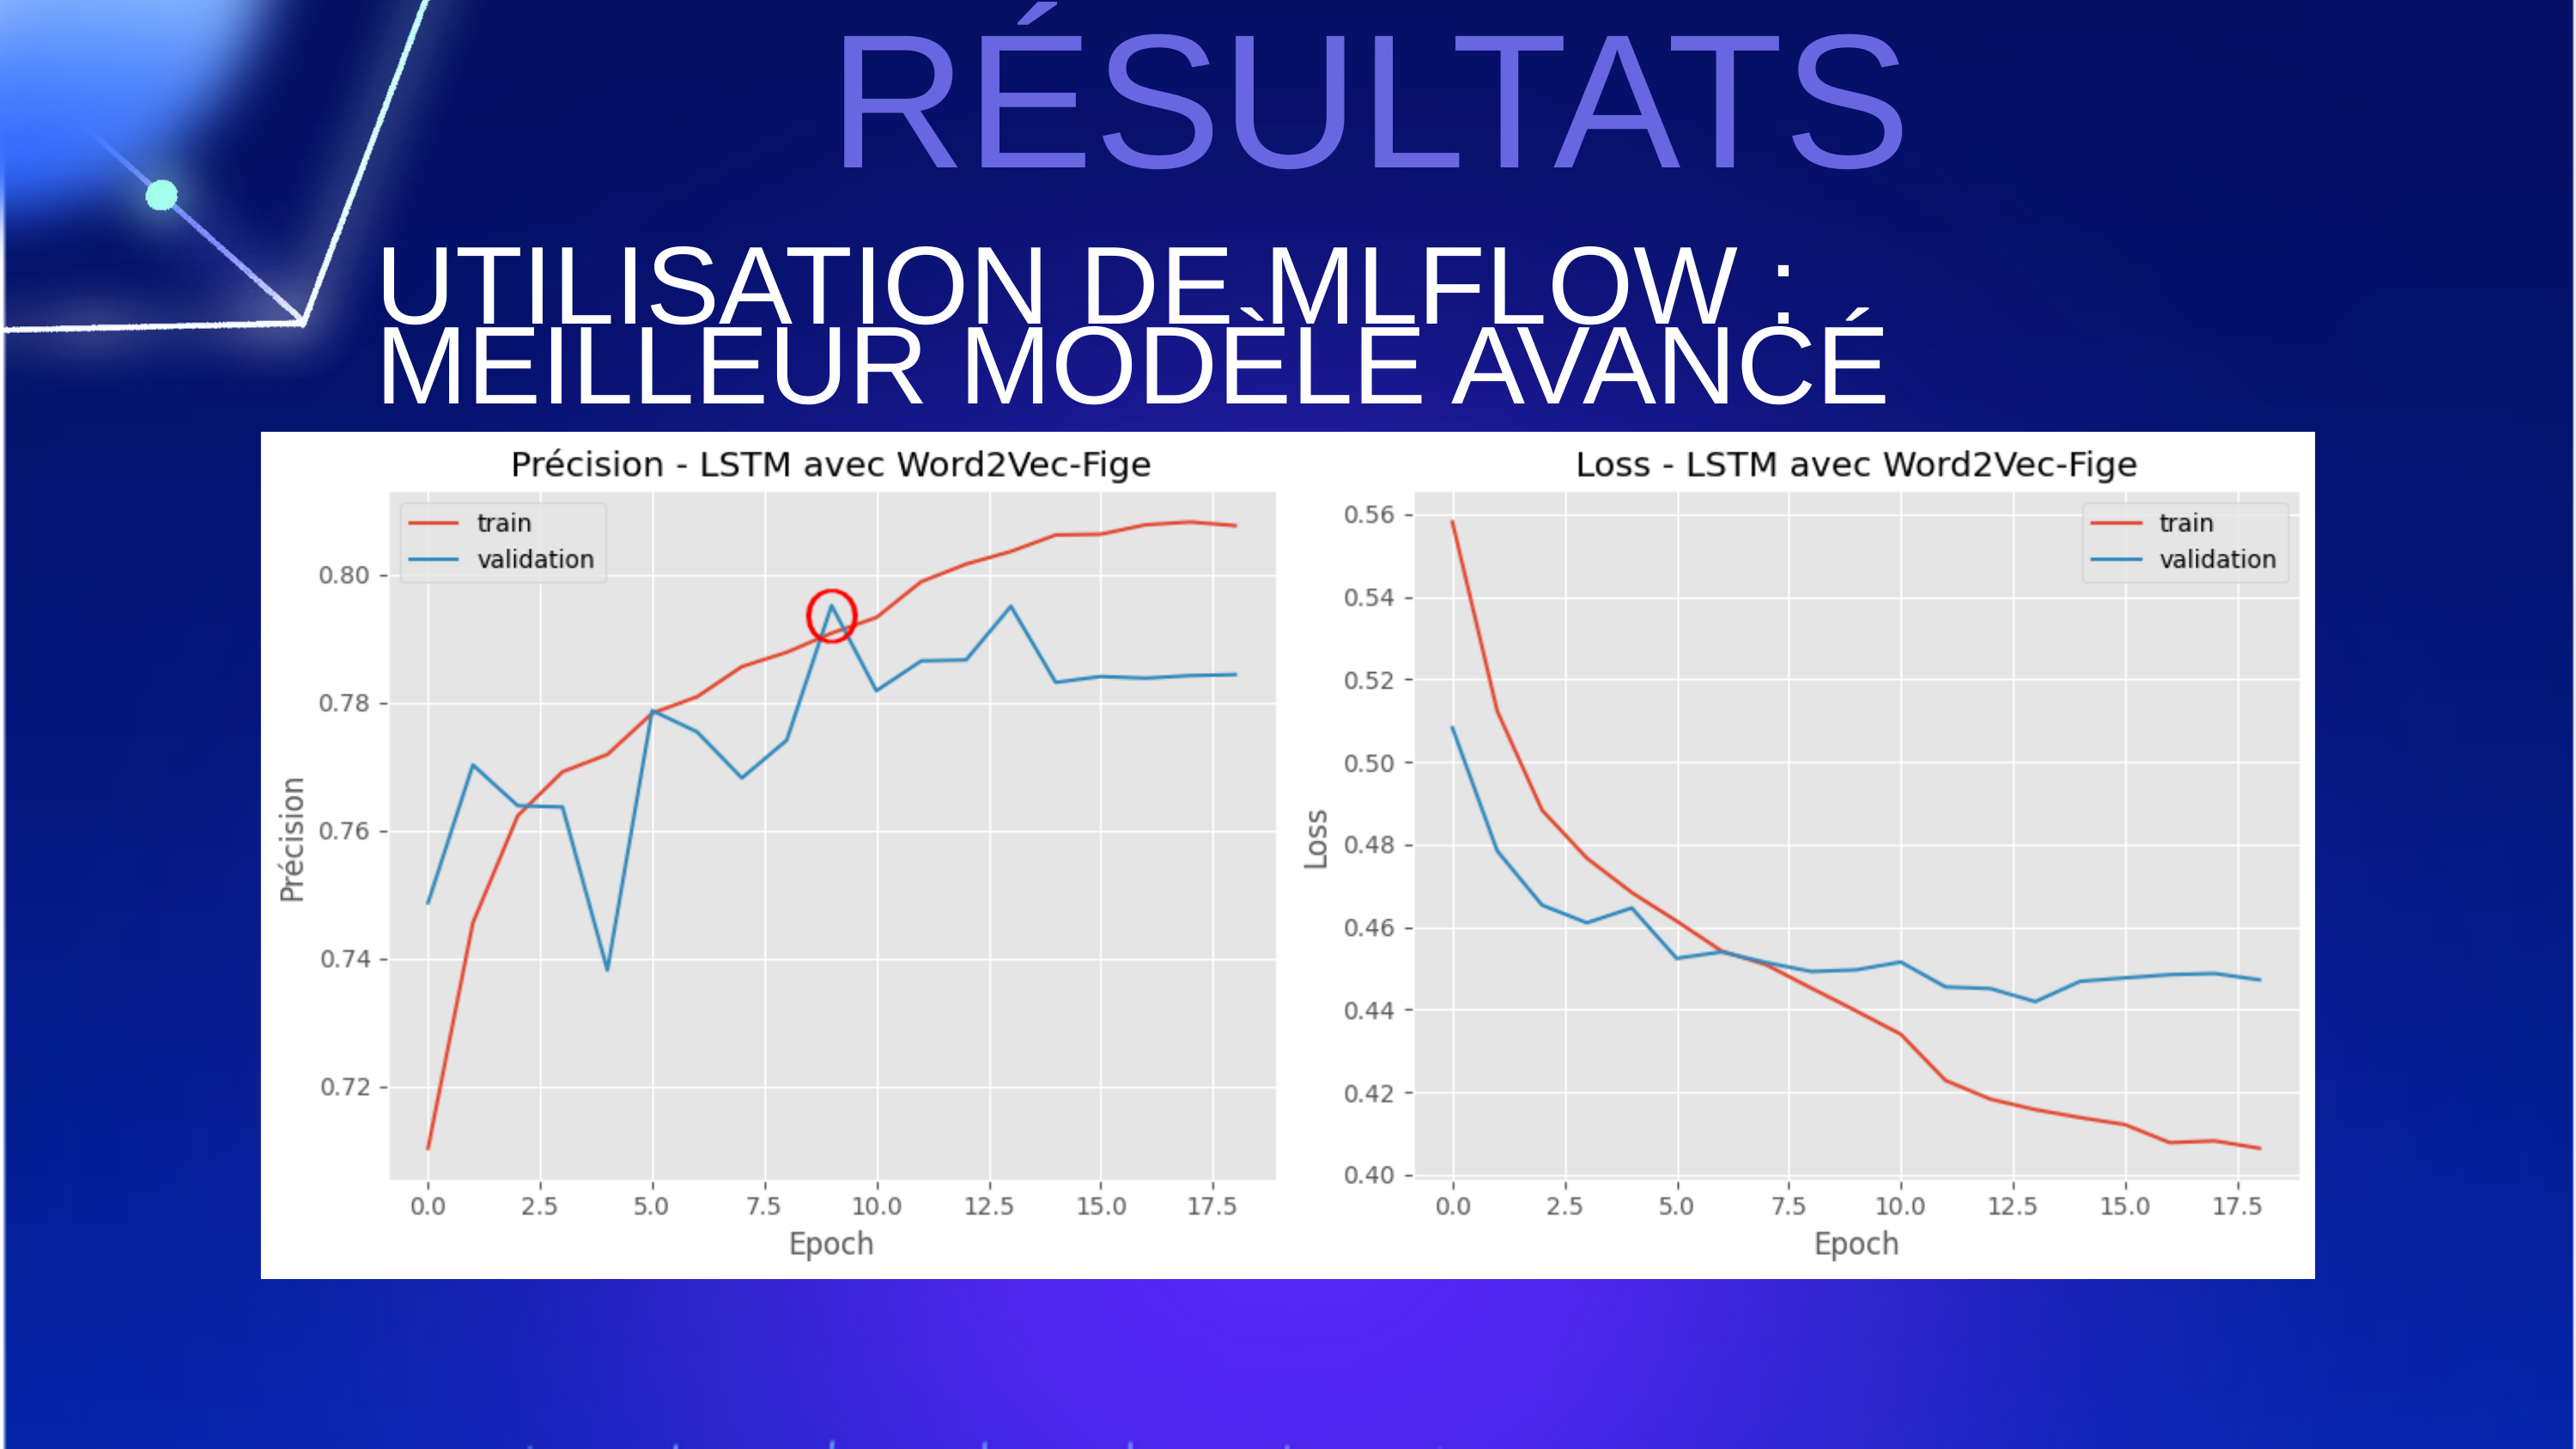

RÉSULTATS
UTILISATION DE MLFLOW : MEILLEUR MODÈLE AVANCÉ